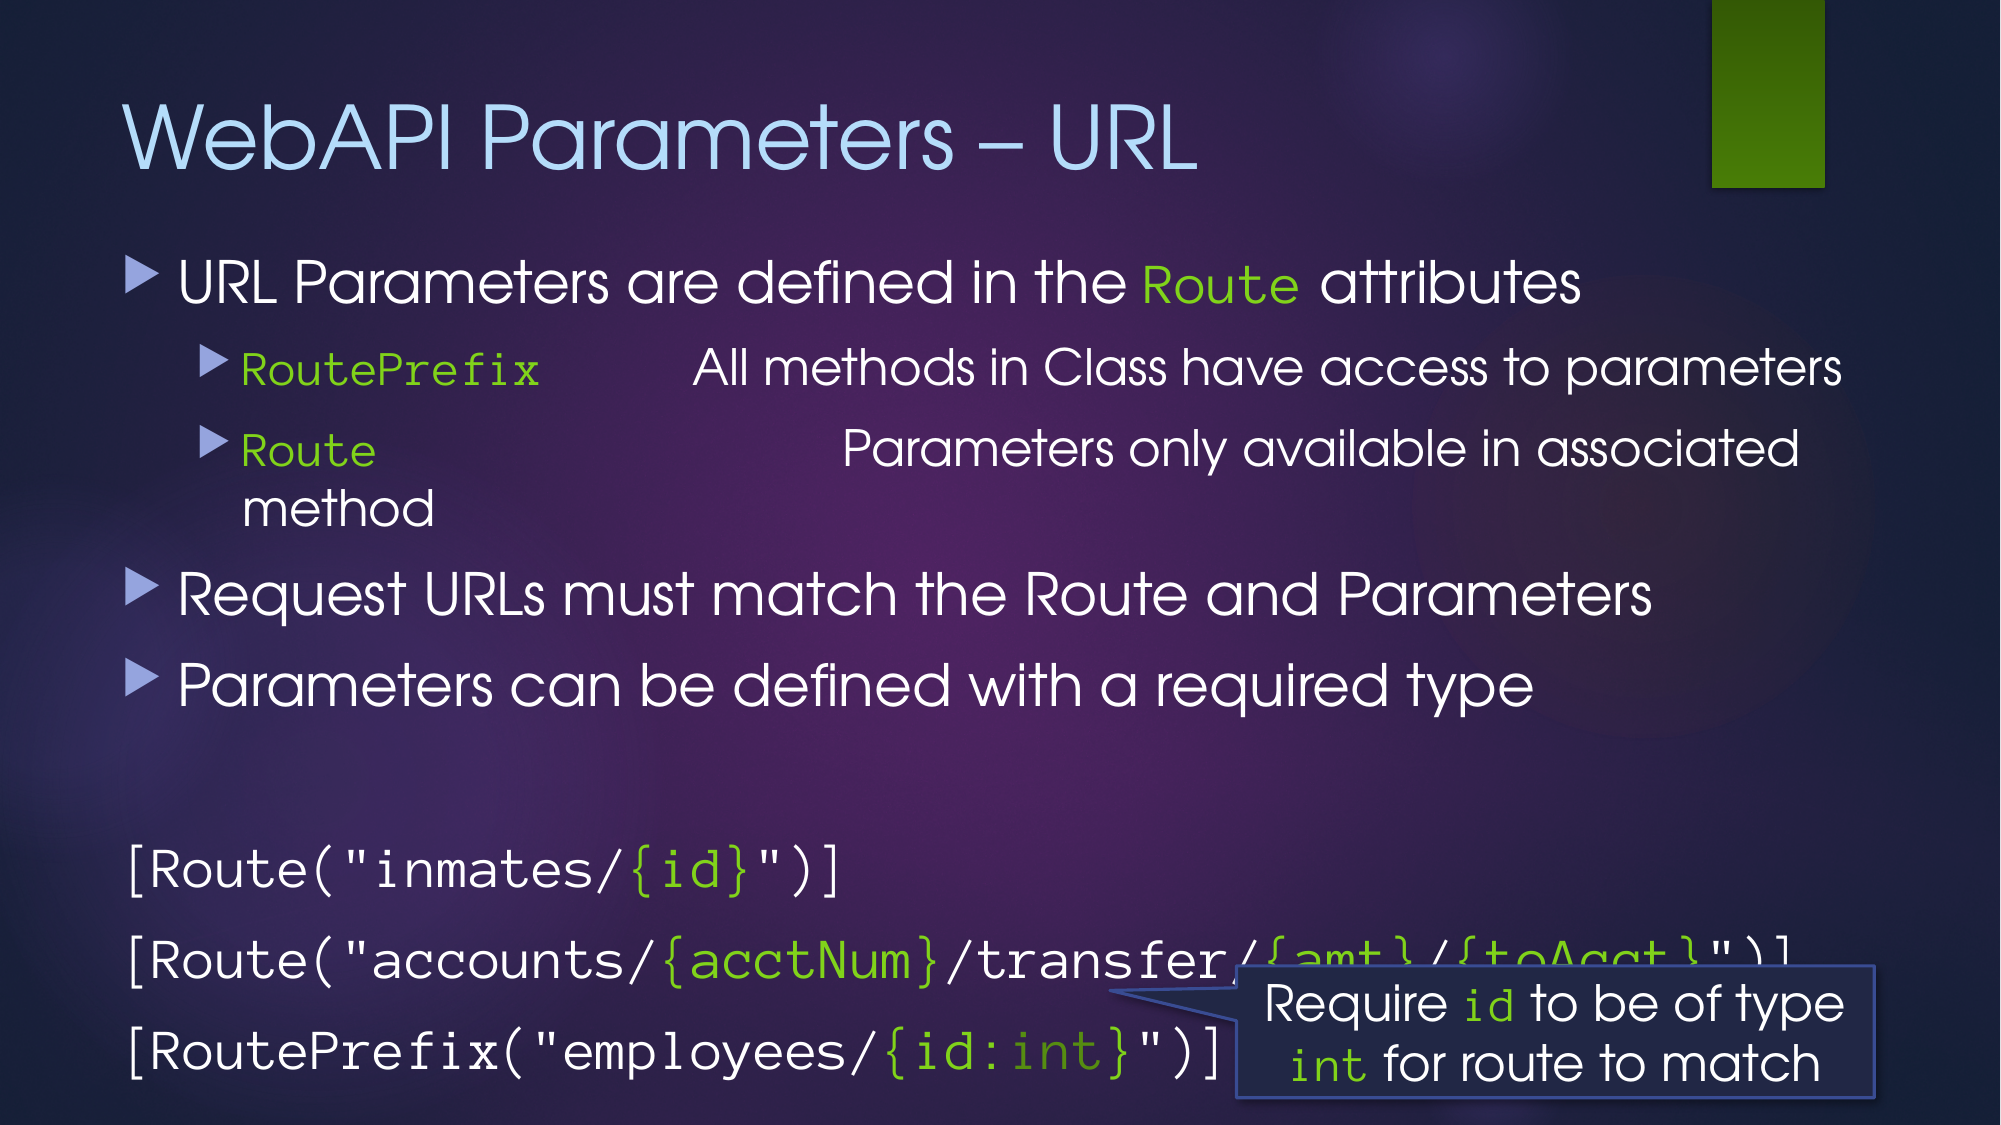

# WebAPI Parameters – URL
URL Parameters are defined in the Route attributes
RoutePrefix		All methods in Class have access to parameters
Route				Parameters only available in associated method
Request URLs must match the Route and Parameters
Parameters can be defined with a required type

[Route("inmates/{id}")]
[Route("accounts/{acctNum}/transfer/{amt}/{toAcct}")]
[RoutePrefix("employees/{id:int}")]

Require id to be of type int for route to match